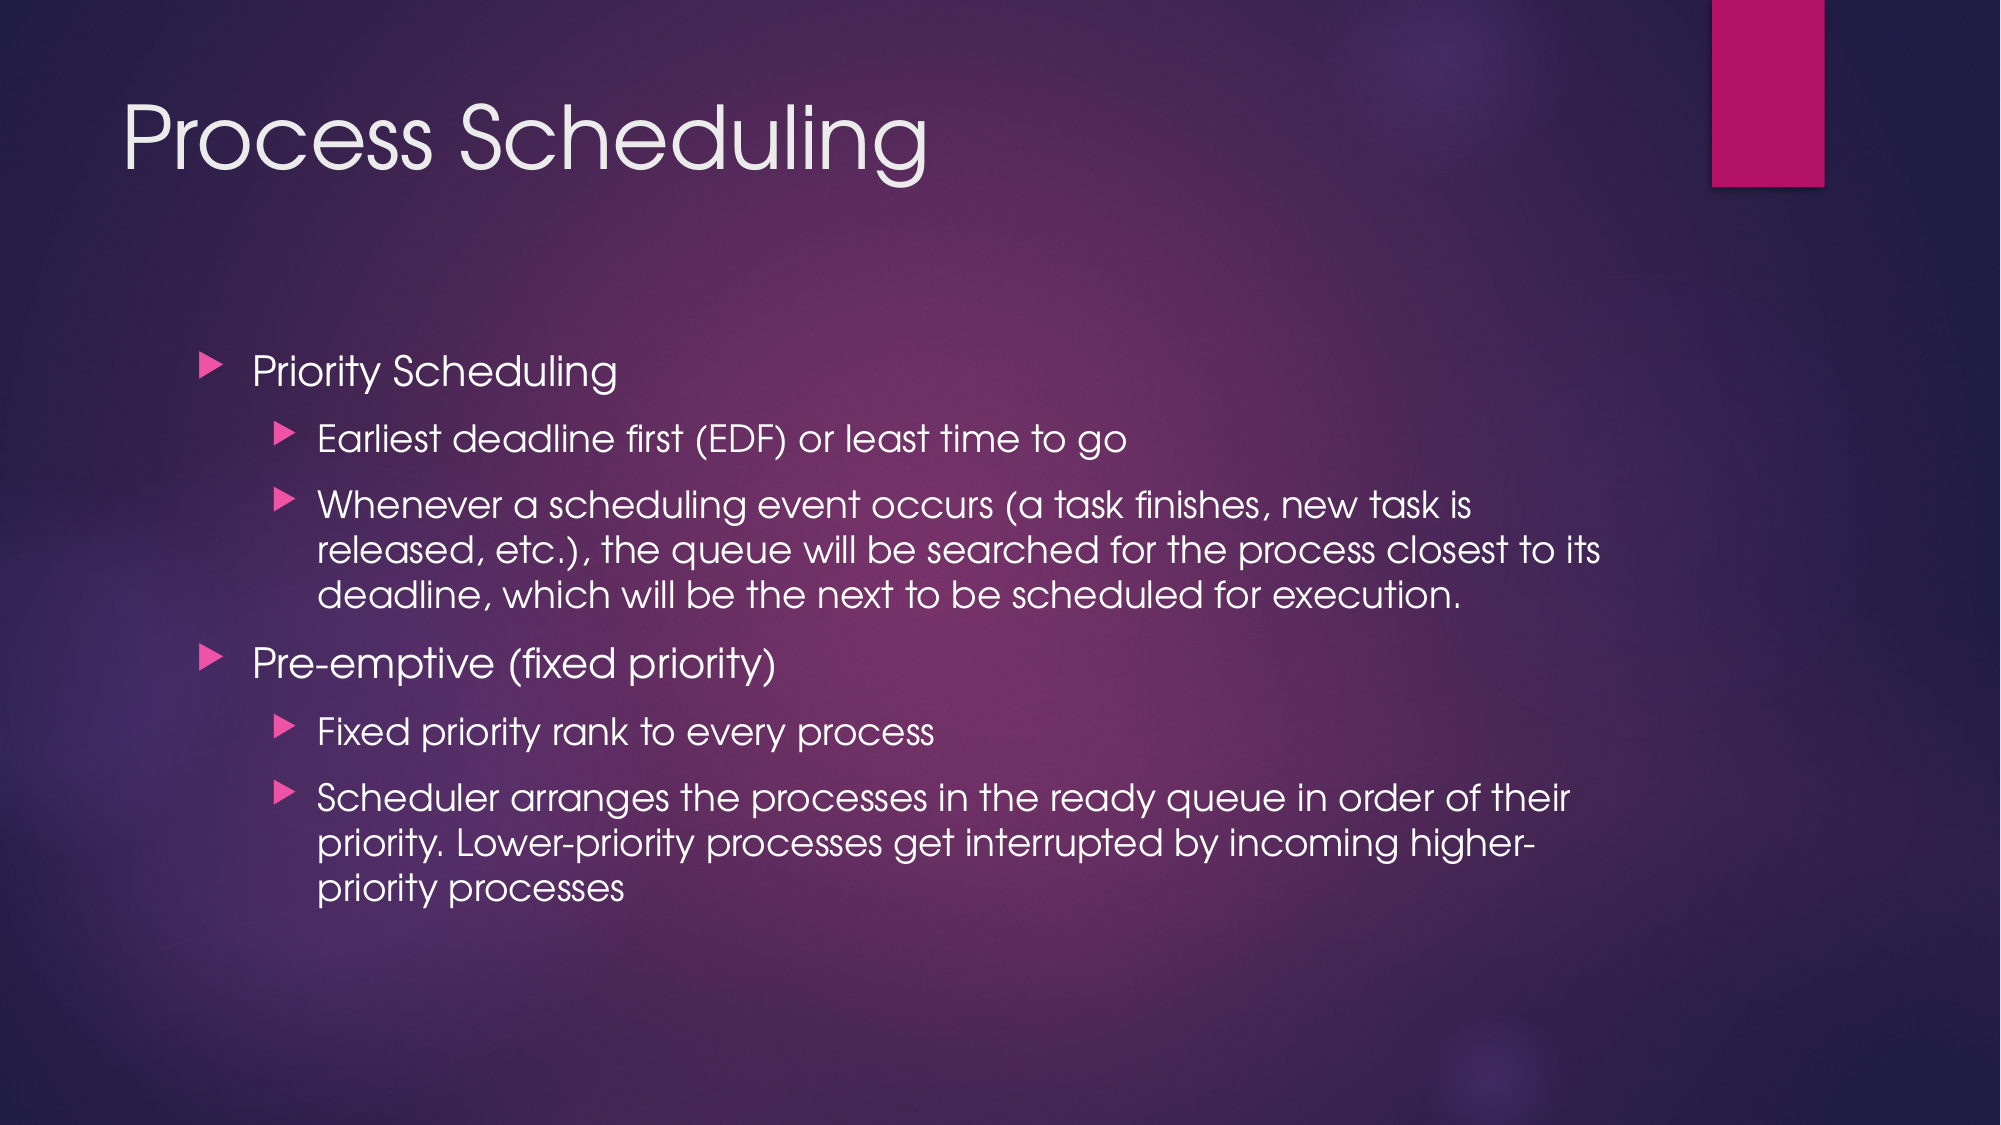

# Process Scheduling
Priority Scheduling
Earliest deadline first (EDF) or least time to go
Whenever a scheduling event occurs (a task finishes, new task is released, etc.), the queue will be searched for the process closest to its deadline, which will be the next to be scheduled for execution.
Pre-emptive (fixed priority)
Fixed priority rank to every process
Scheduler arranges the processes in the ready queue in order of their priority. Lower-priority processes get interrupted by incoming higher-priority processes